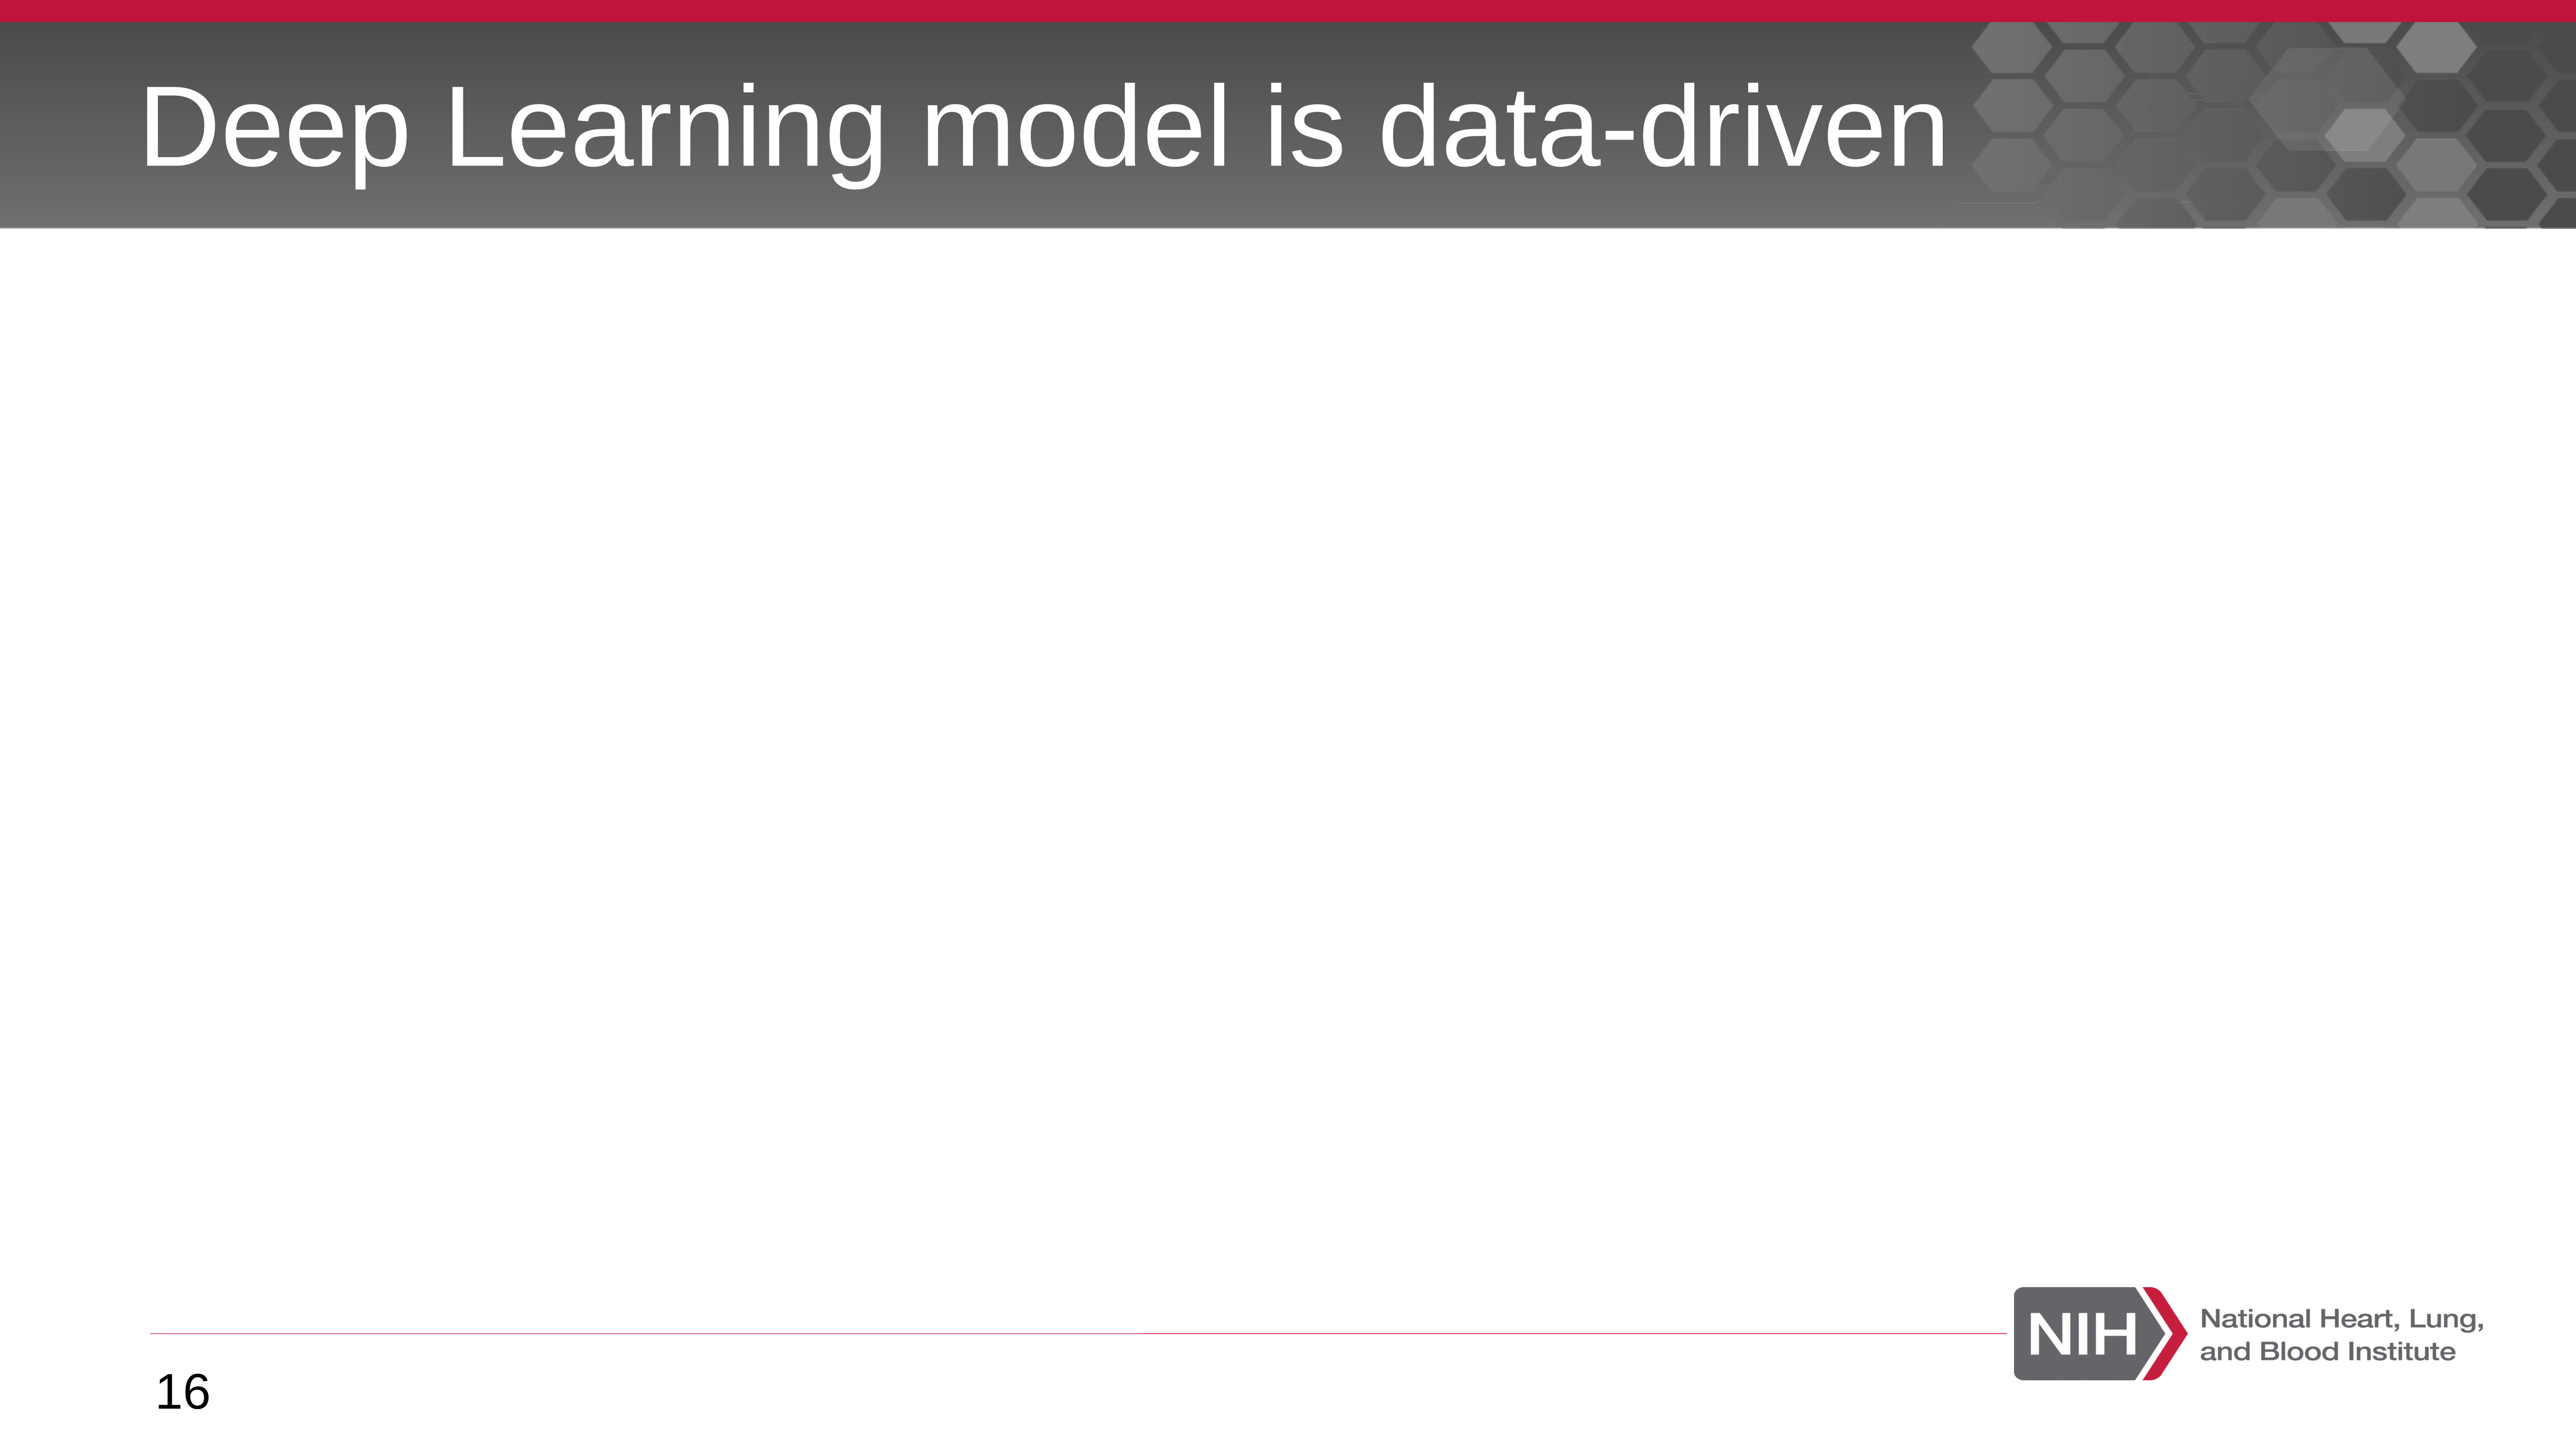

# Deep Learning model is data-driven
16